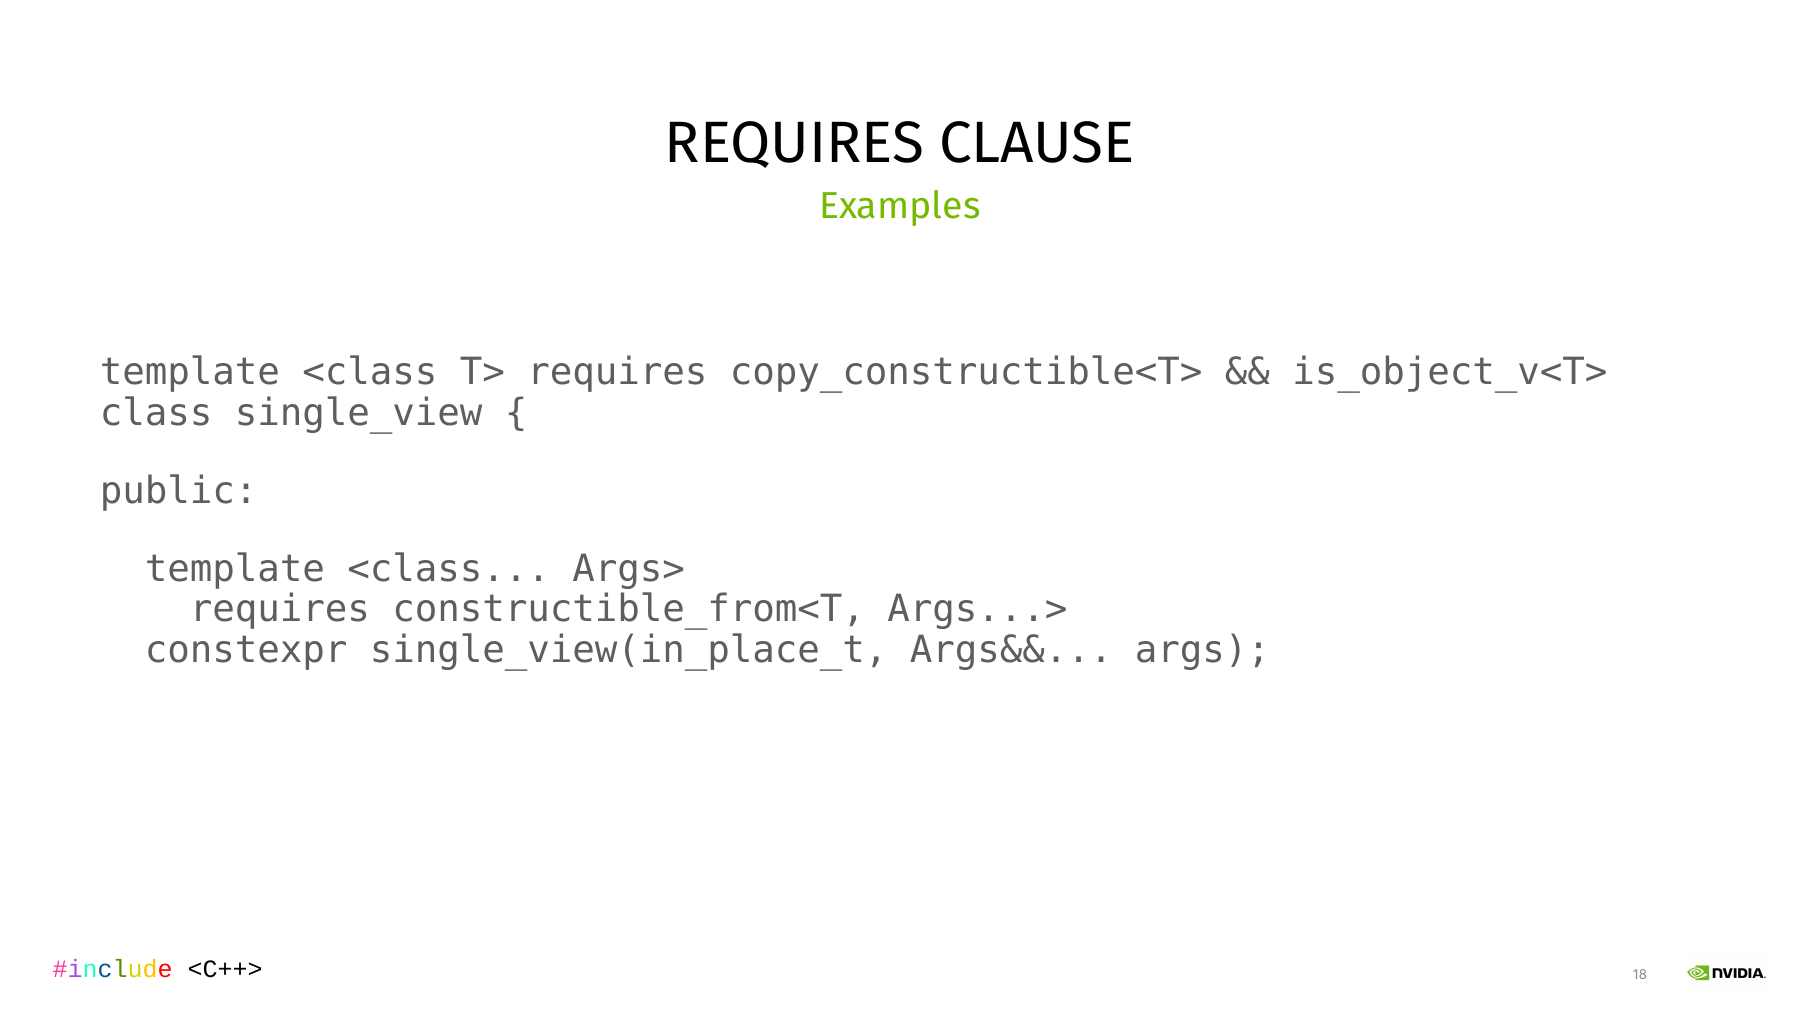

# Requires Clause
Examples
template <class T> requires copy_constructible<T> && is_object_v<T>
class single_view {
public:
  template <class... Args>
    requires constructible_from<T, Args...>
  constexpr single_view(in_place_t, Args&&... args);